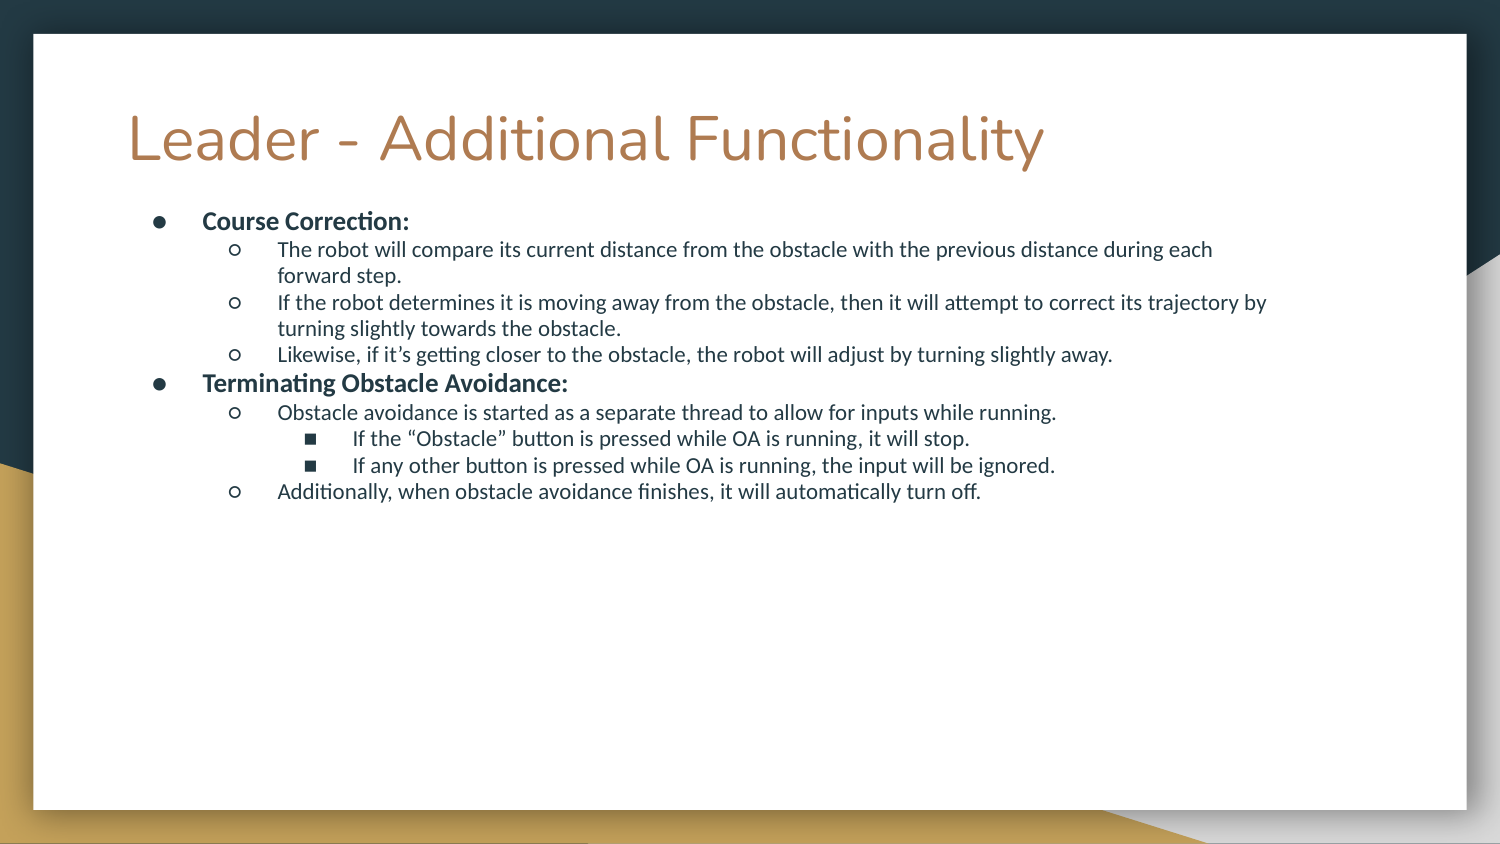

# Leader - Additional Functionality
Course Correction:
The robot will compare its current distance from the obstacle with the previous distance during each forward step.
If the robot determines it is moving away from the obstacle, then it will attempt to correct its trajectory by turning slightly towards the obstacle.
Likewise, if it’s getting closer to the obstacle, the robot will adjust by turning slightly away.
Terminating Obstacle Avoidance:
Obstacle avoidance is started as a separate thread to allow for inputs while running.
If the “Obstacle” button is pressed while OA is running, it will stop.
If any other button is pressed while OA is running, the input will be ignored.
Additionally, when obstacle avoidance finishes, it will automatically turn off.